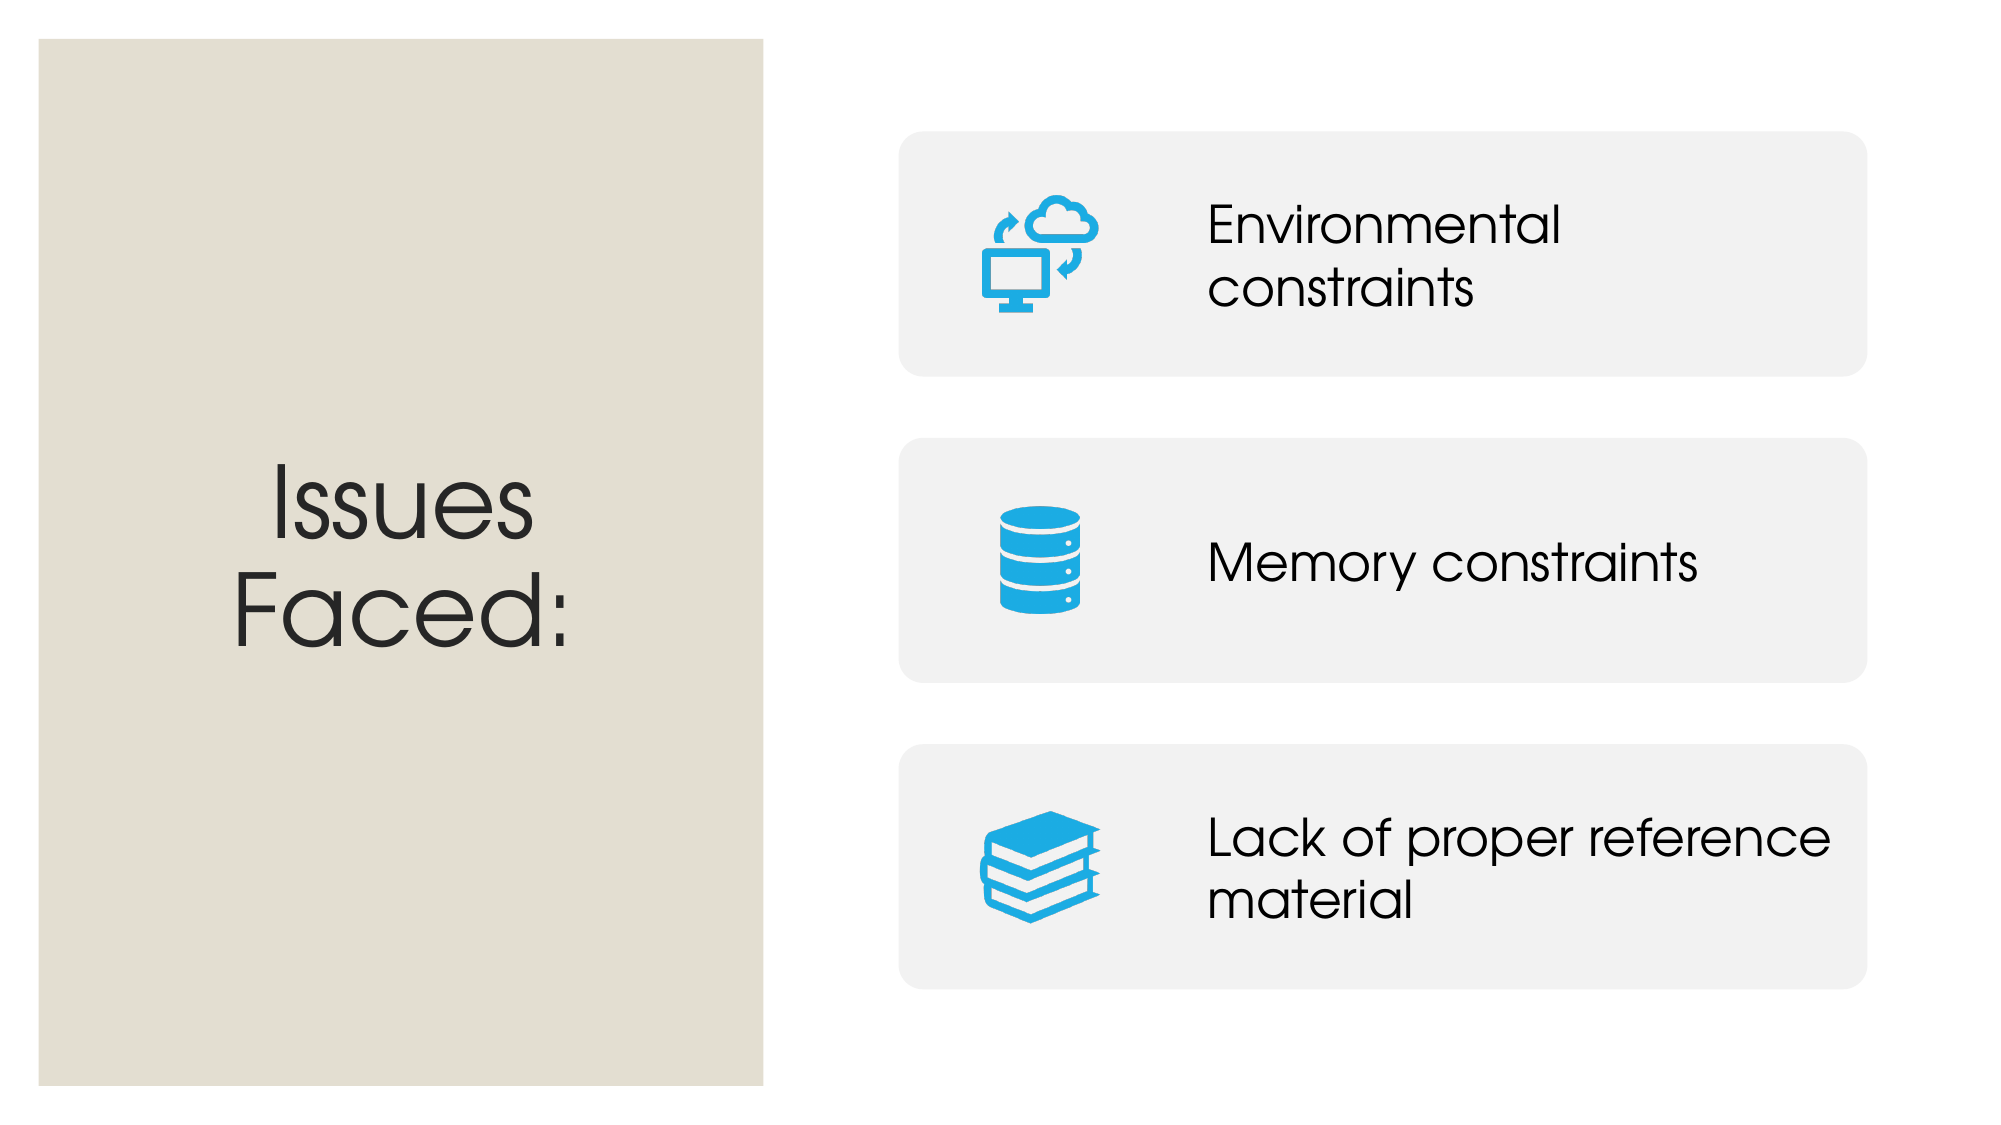

# Issues Faced:
Environmental constraints
Memory constraints
Lack of proper reference material